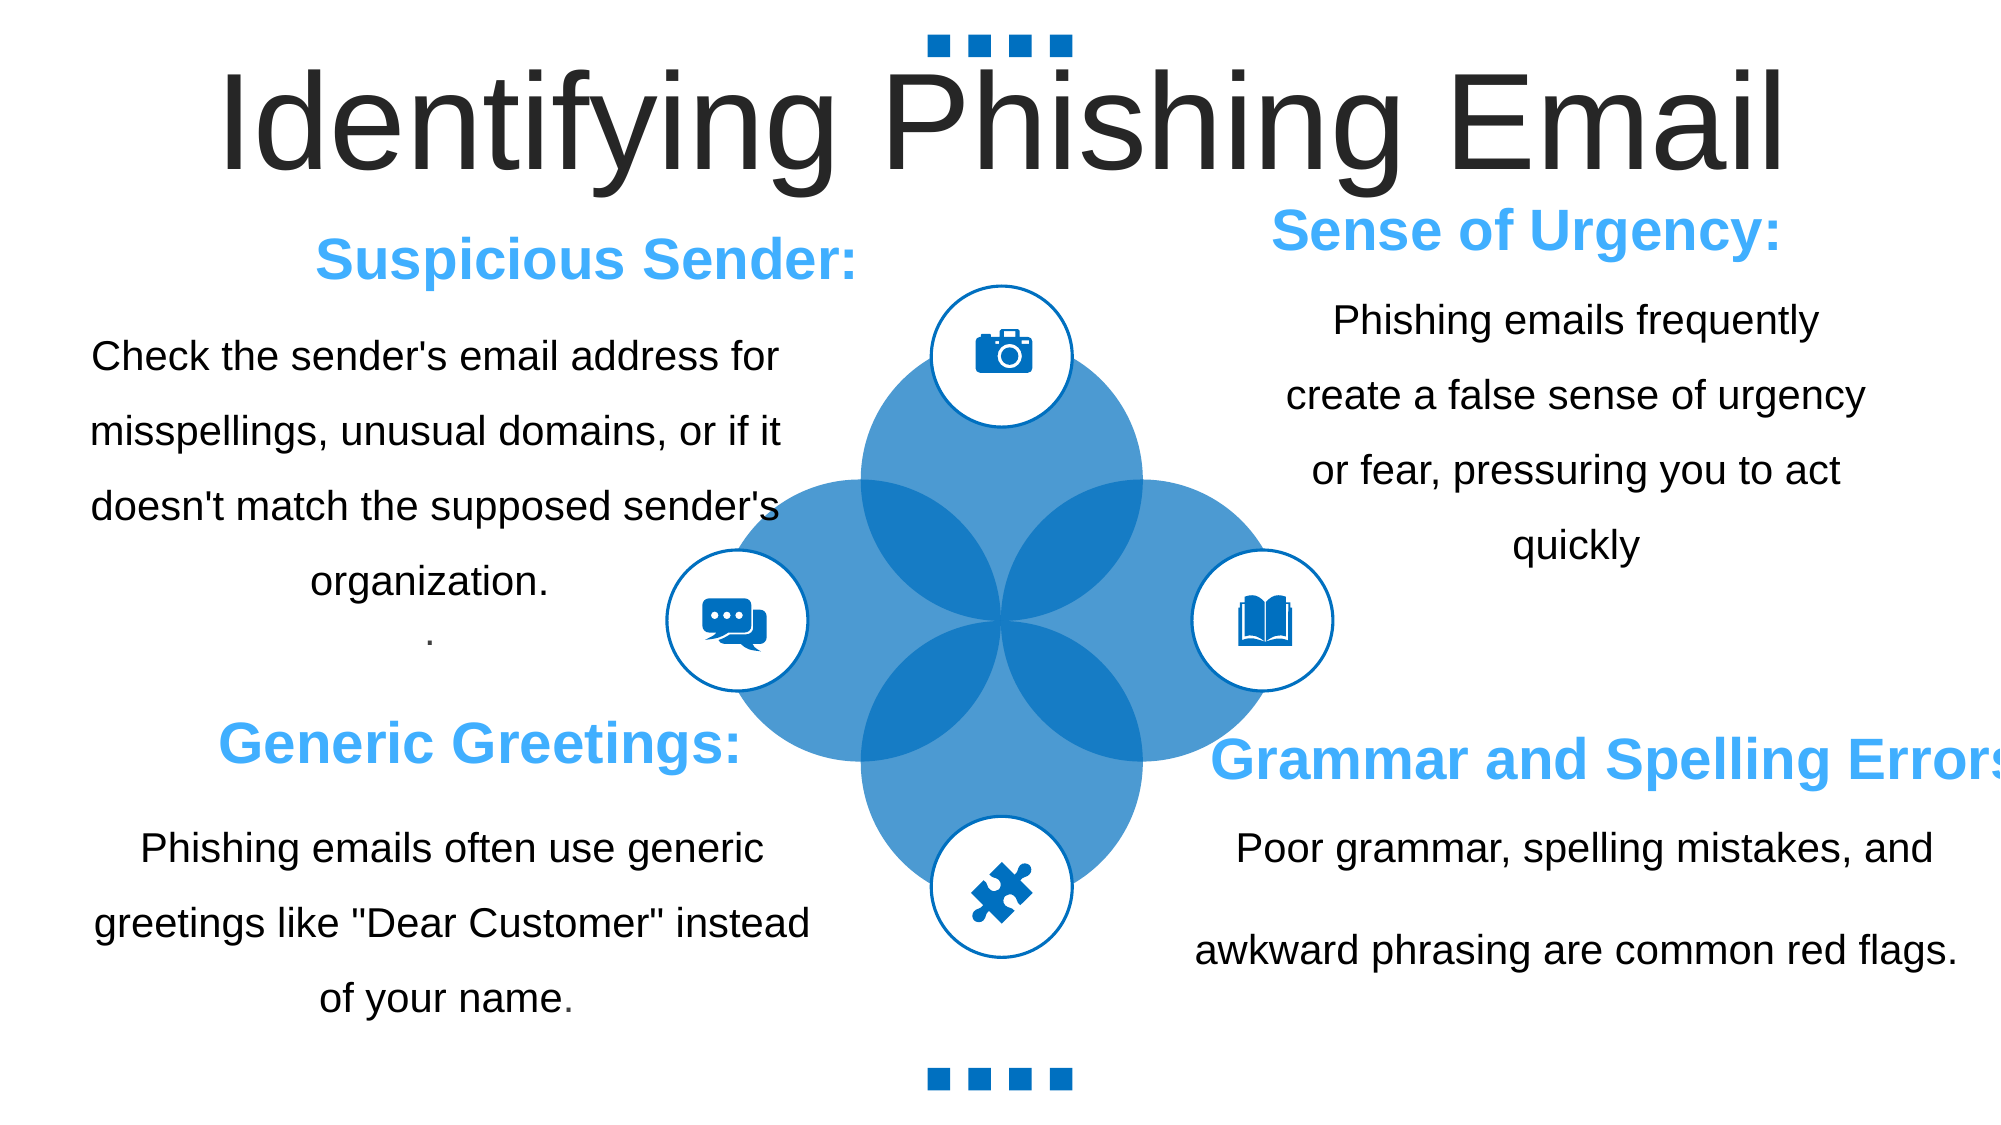

Identifying Phishing Email
Sense of Urgency:
Phishing emails frequently create a false sense of urgency or fear, pressuring you to act quickly
Suspicious Sender:
Check the sender's email address for misspellings, unusual domains, or if it doesn't match the supposed sender's organization.
.

         Generic Greetings:
Phishing emails often use generic greetings like "Dear Customer" instead of your name.
Grammar and Spelling Errors:
Poor grammar, spelling mistakes, and awkward phrasing are common red flags.